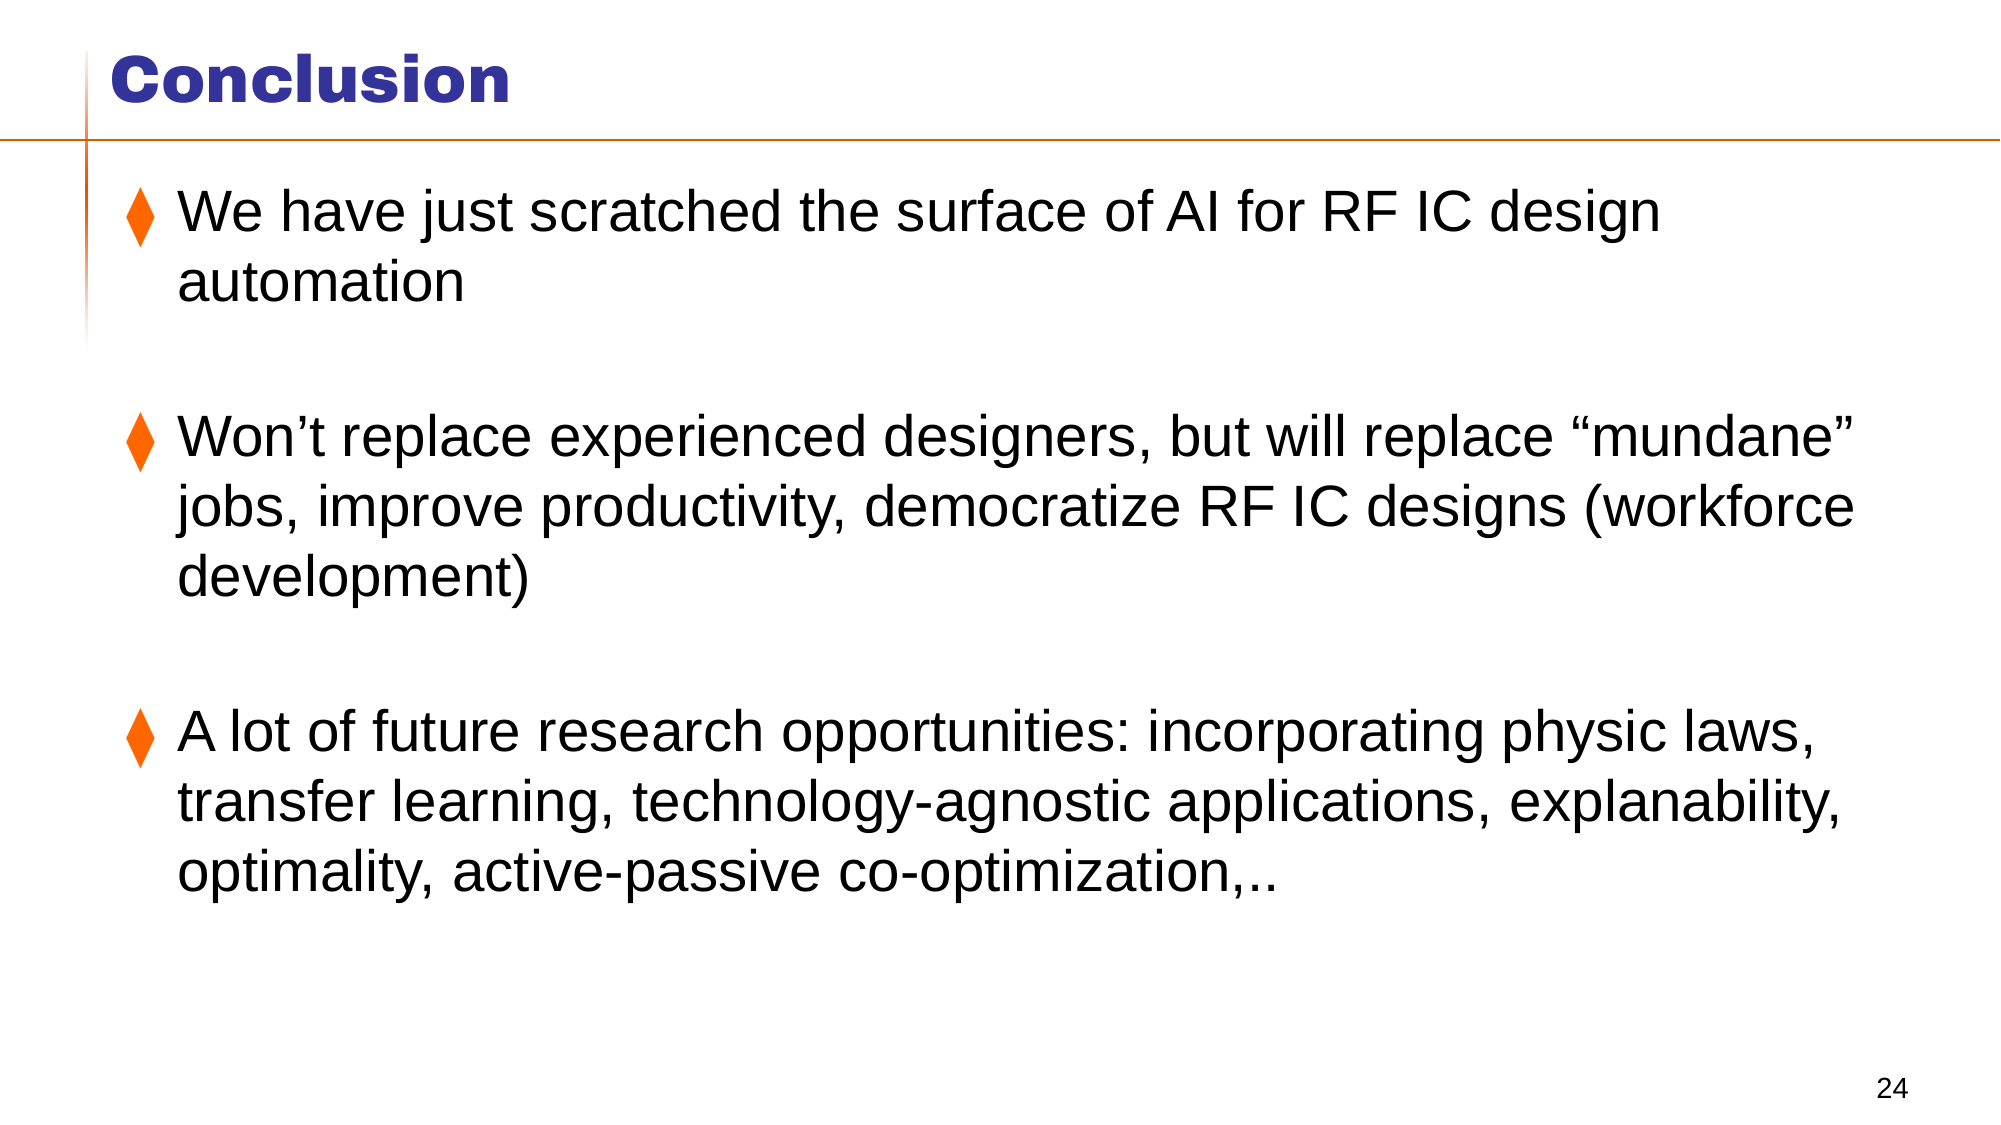

# Conclusion
We have just scratched the surface of AI for RF IC design automation

Won’t replace experienced designers, but will replace “mundane” jobs, improve productivity, democratize RF IC designs (workforce development)

A lot of future research opportunities: incorporating physic laws, transfer learning, technology-agnostic applications, explanability, optimality, active-passive co-optimization,..

24